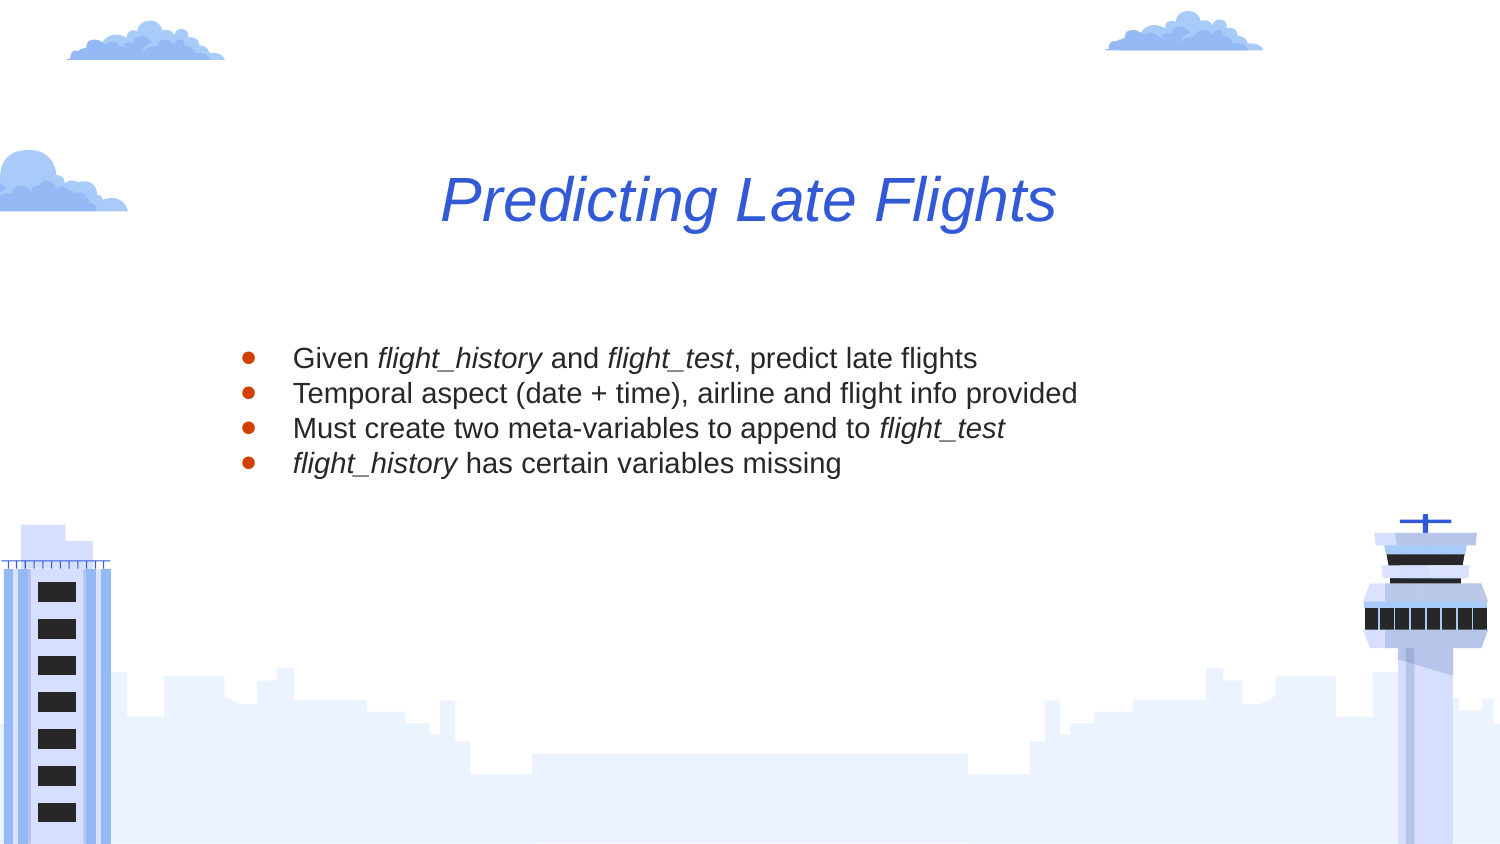

# Predicting Late Flights
Given flight_history and flight_test, predict late flights
Temporal aspect (date + time), airline and flight info provided
Must create two meta-variables to append to flight_test
flight_history has certain variables missing